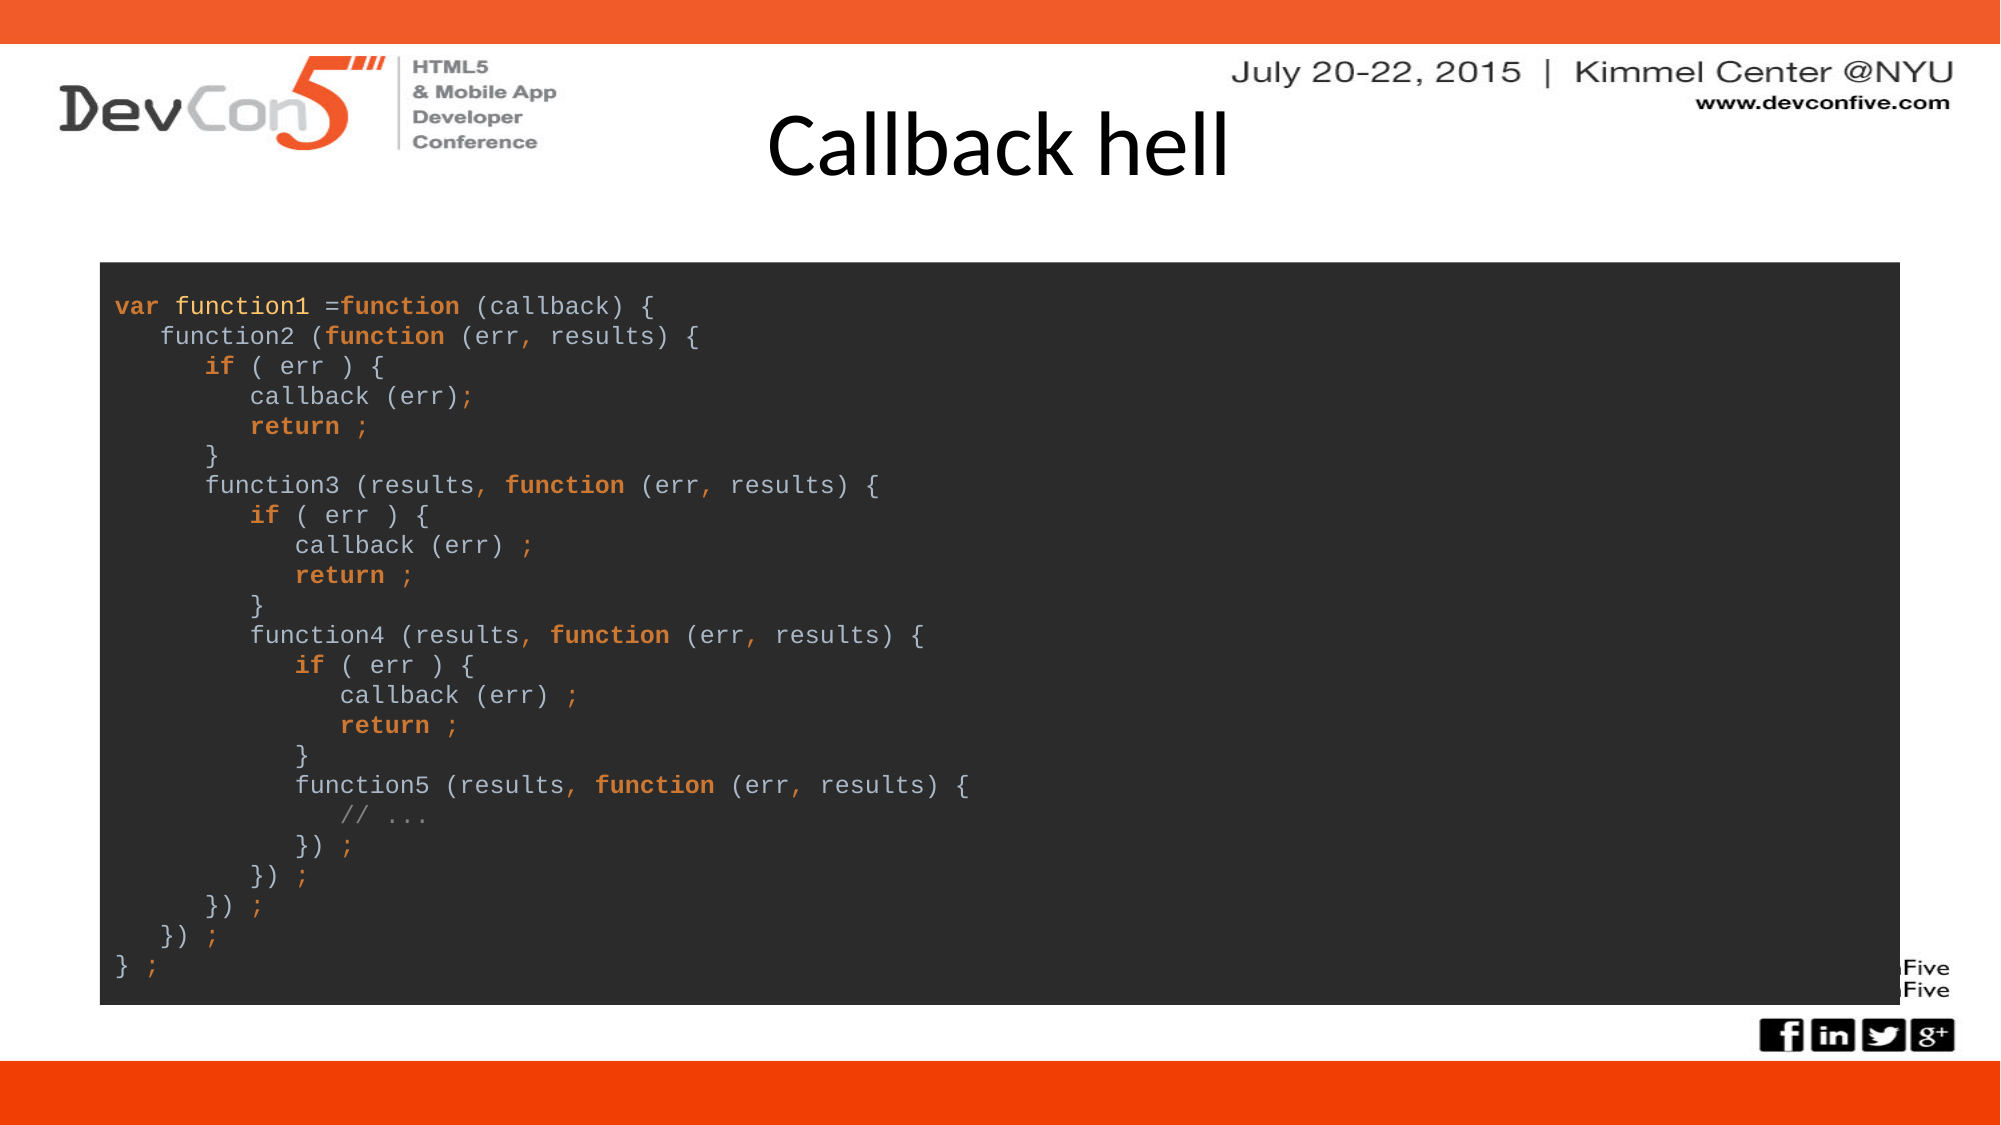

# Callback hell
var function1 =function (callback) {
   function2 (function (err, results) {
      if ( err ) {
         callback (err);
         return ;
      }
      function3 (results, function (err, results) {
         if ( err ) {
            callback (err) ;
            return ;
         }
         function4 (results, function (err, results) {
            if ( err ) {
               callback (err) ;
               return ;
            }
            function5 (results, function (err, results) {
               // ...
            }) ;
         }) ;
      }) ;
   }) ;
} ;